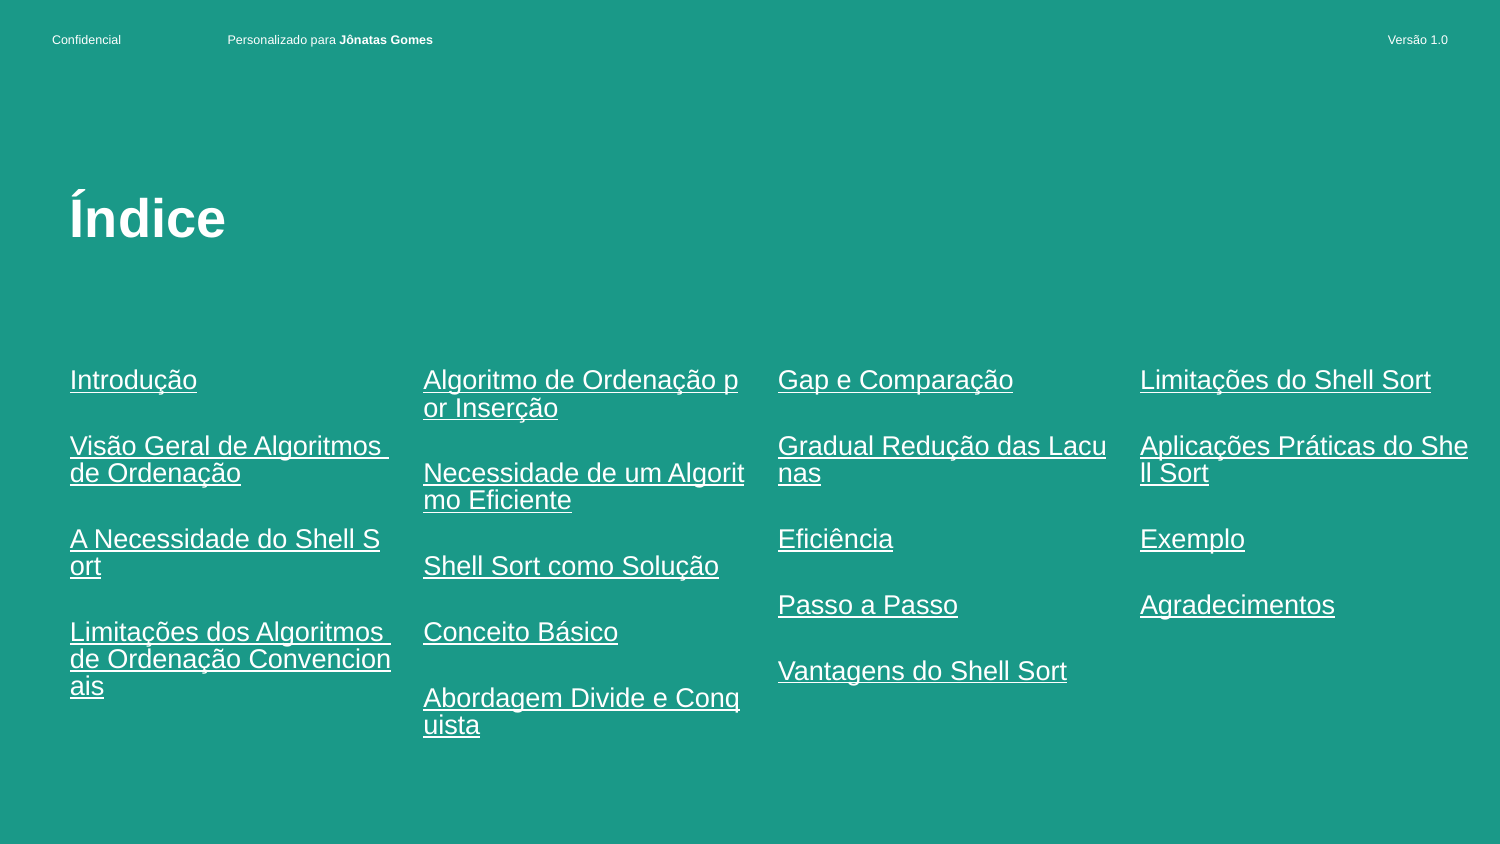

# Índice
Introdução
Visão Geral de Algoritmos de Ordenação
A Necessidade do Shell Sort
Limitações dos Algoritmos de Ordenação Convencionais

Algoritmo de Ordenação por Inserção
Necessidade de um Algoritmo Eficiente
Shell Sort como Solução
Conceito Básico
Abordagem Divide e Conquista

Gap e Comparação
Gradual Redução das Lacunas
Eficiência
Passo a Passo
Vantagens do Shell Sort
Limitações do Shell Sort
Aplicações Práticas do Shell Sort
Exemplo
Agradecimentos